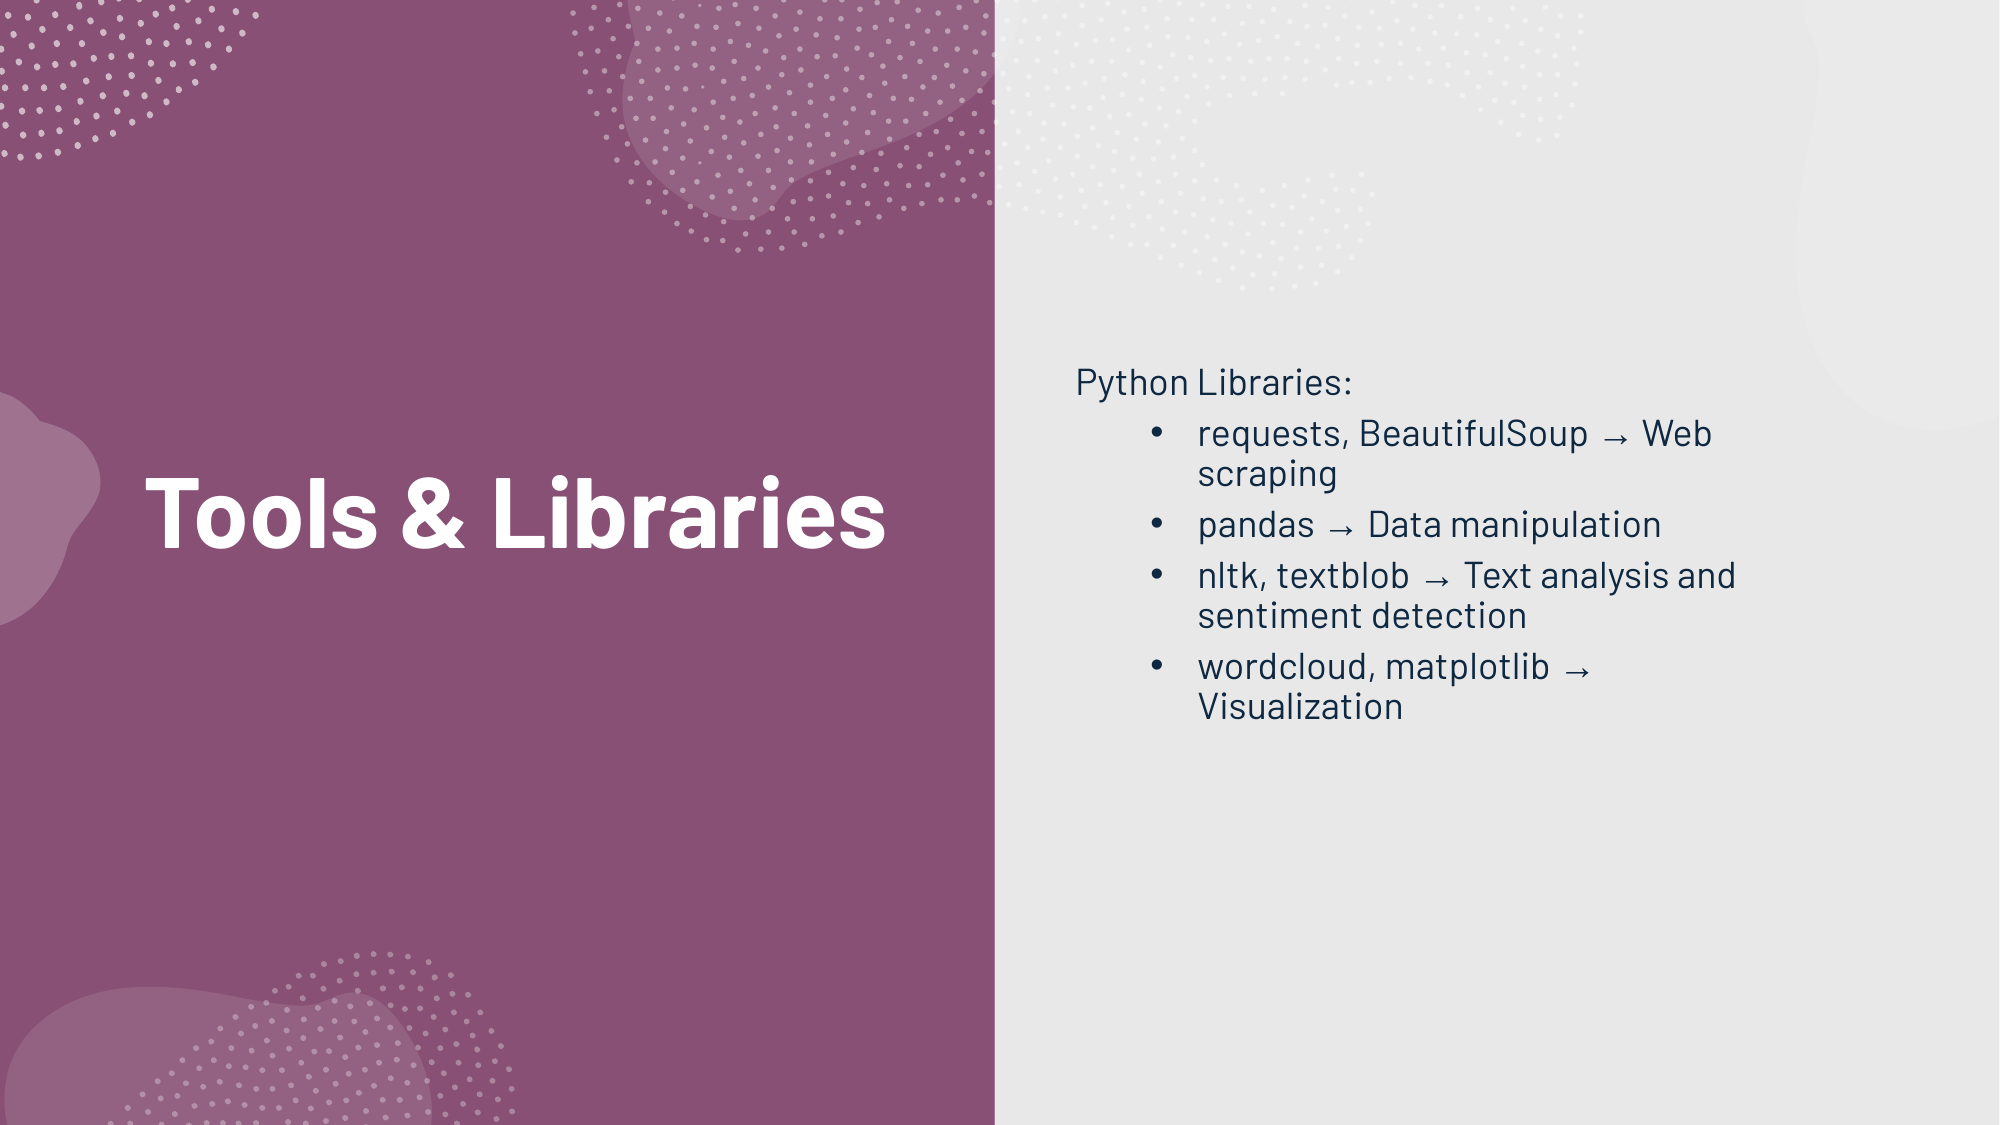

Python Libraries:
requests, BeautifulSoup → Web scraping
pandas → Data manipulation
nltk, textblob → Text analysis and sentiment detection
wordcloud, matplotlib → Visualization

# Tools & Libraries